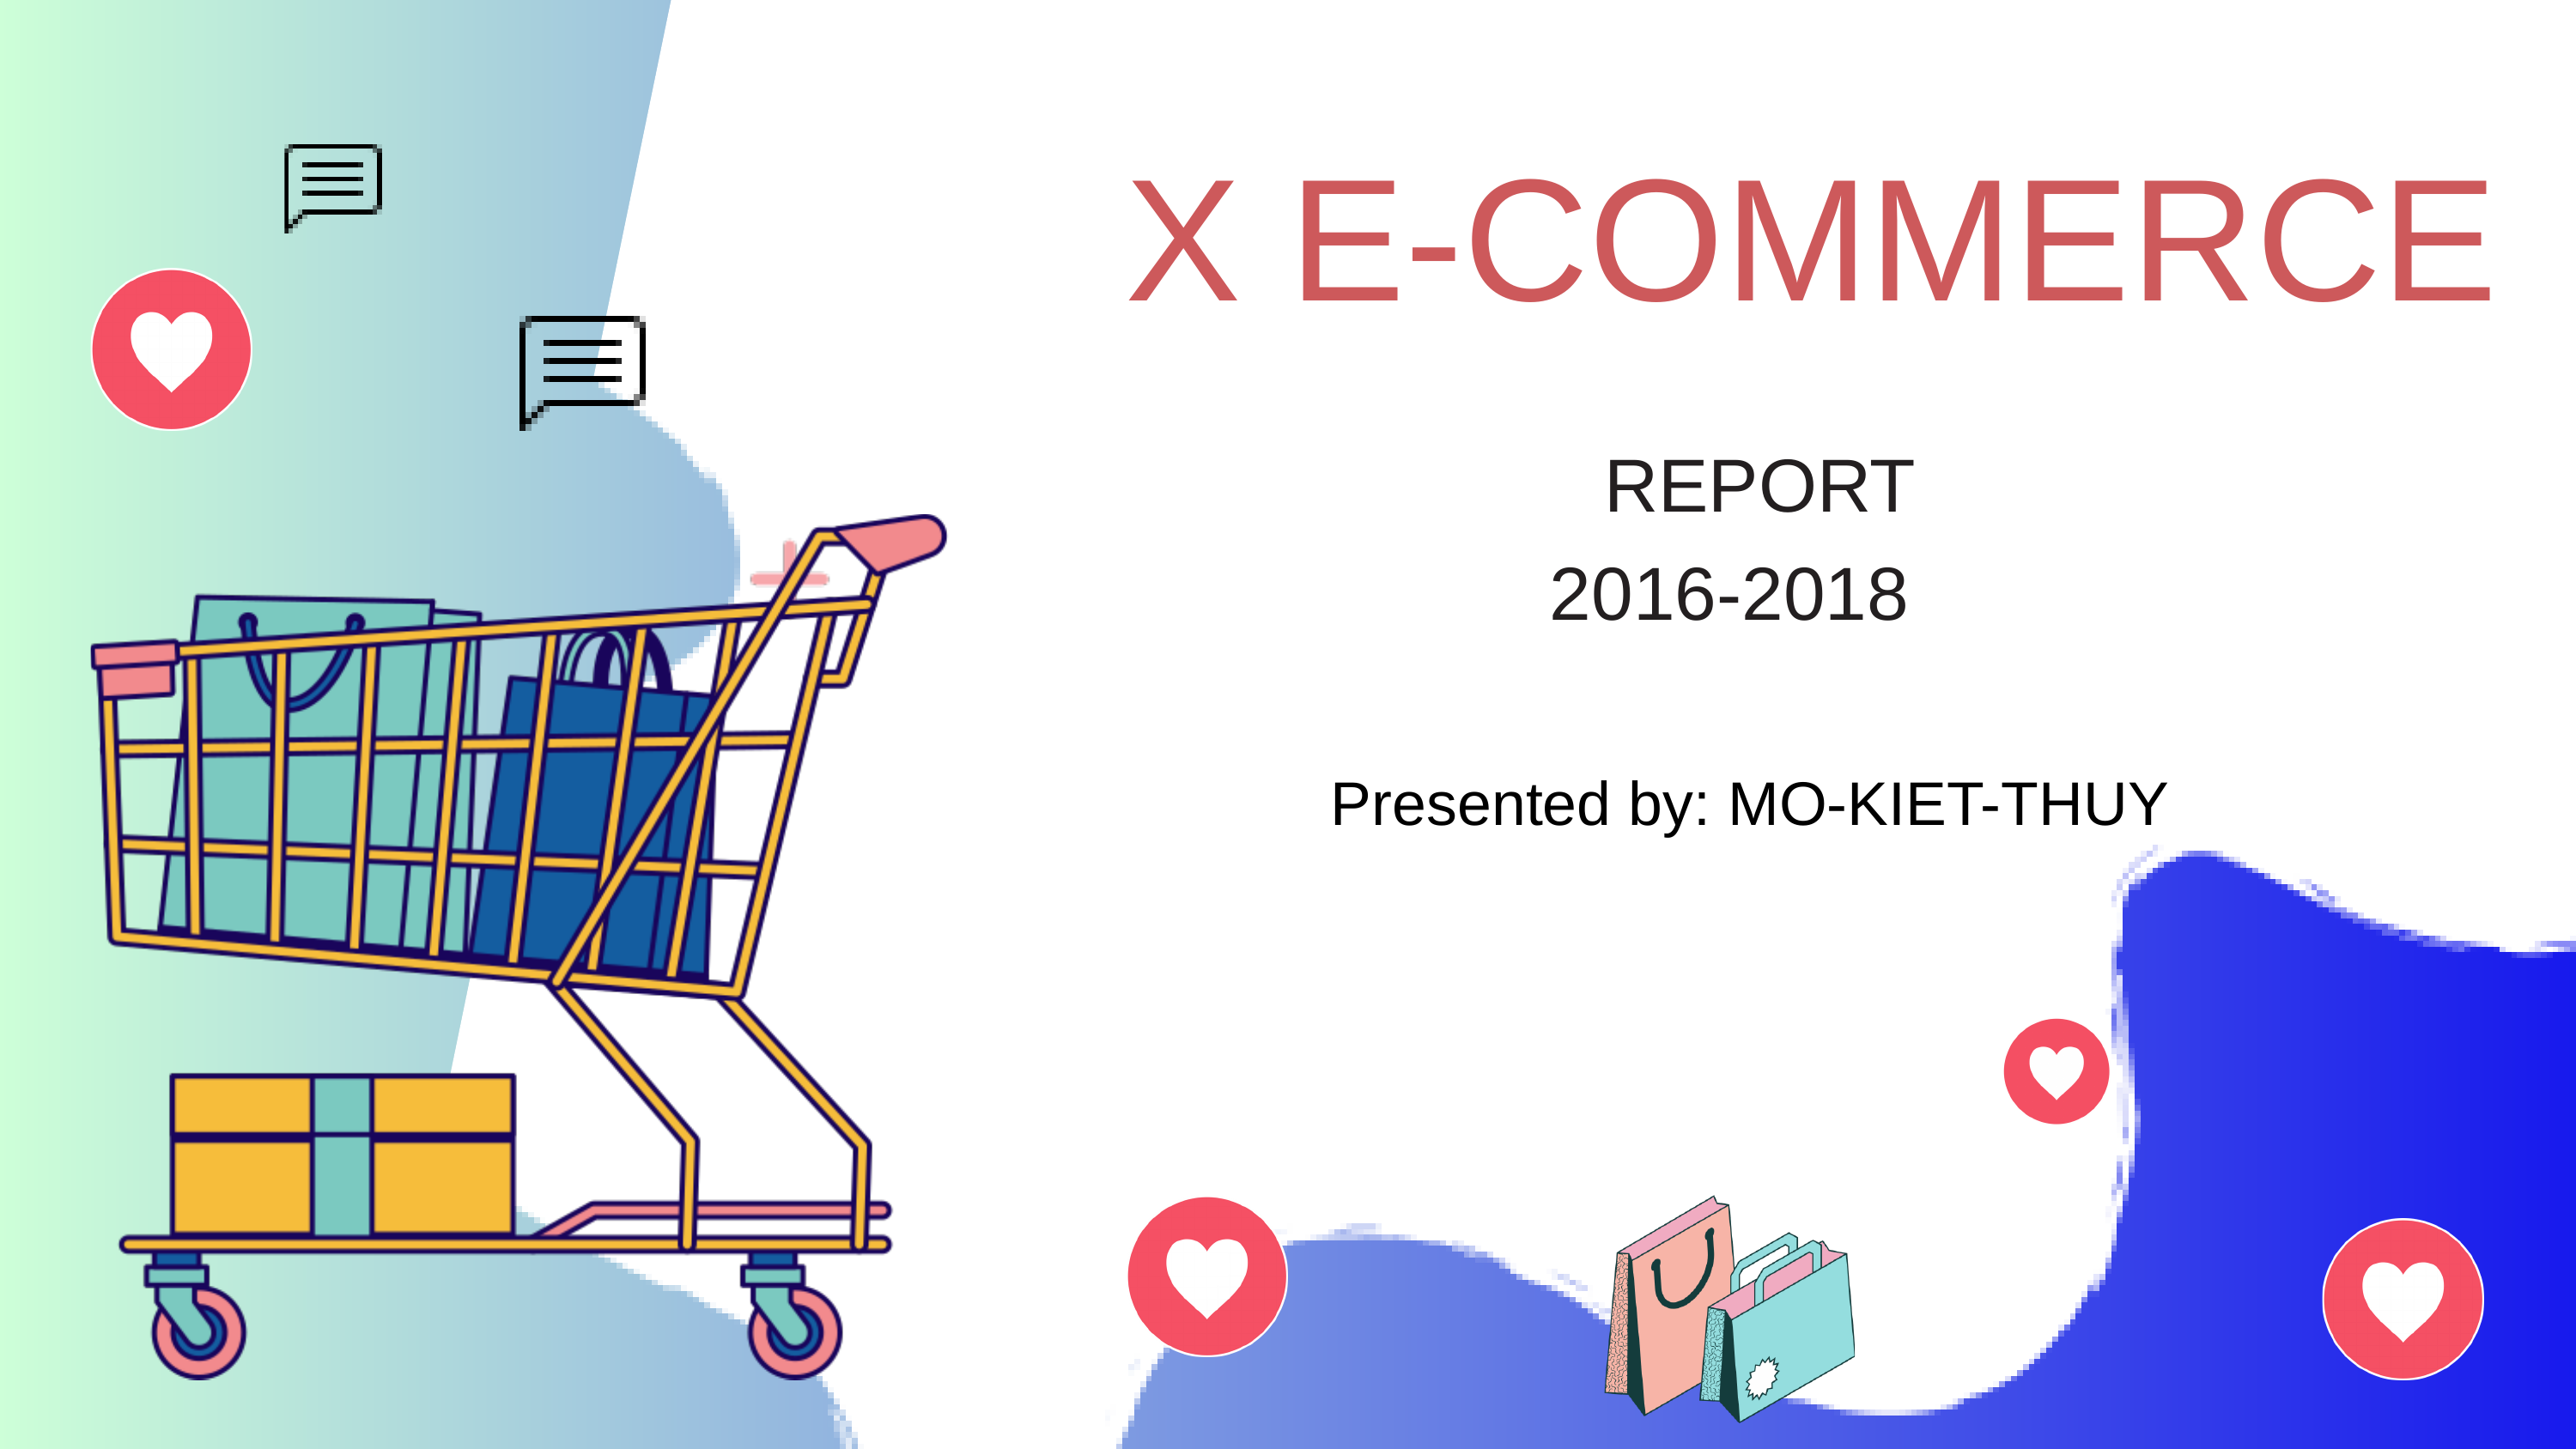

X E-COMMERCE

REPORT

2016-2018
Presented by: MO-KIET-THUY